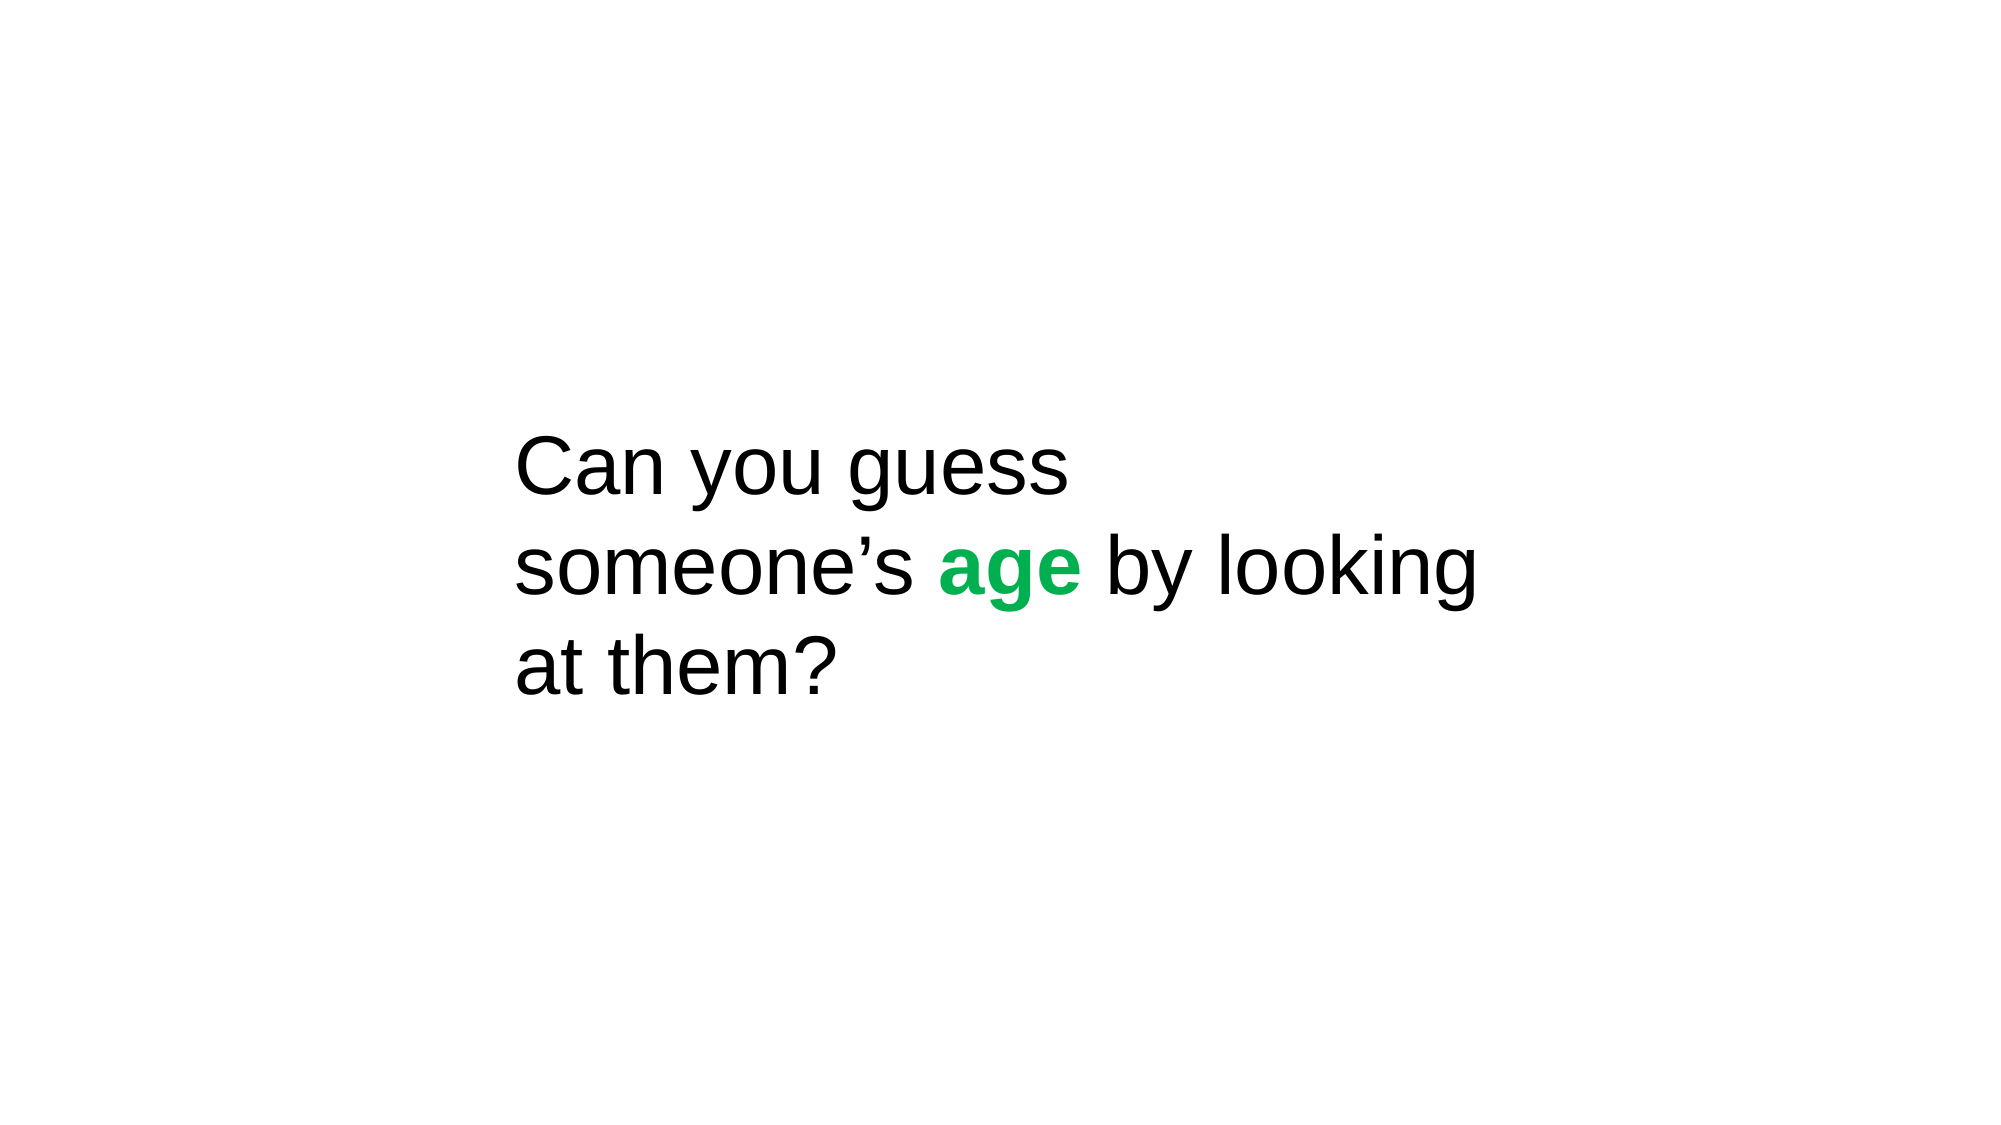

Can you guess someone’s age by looking at them?